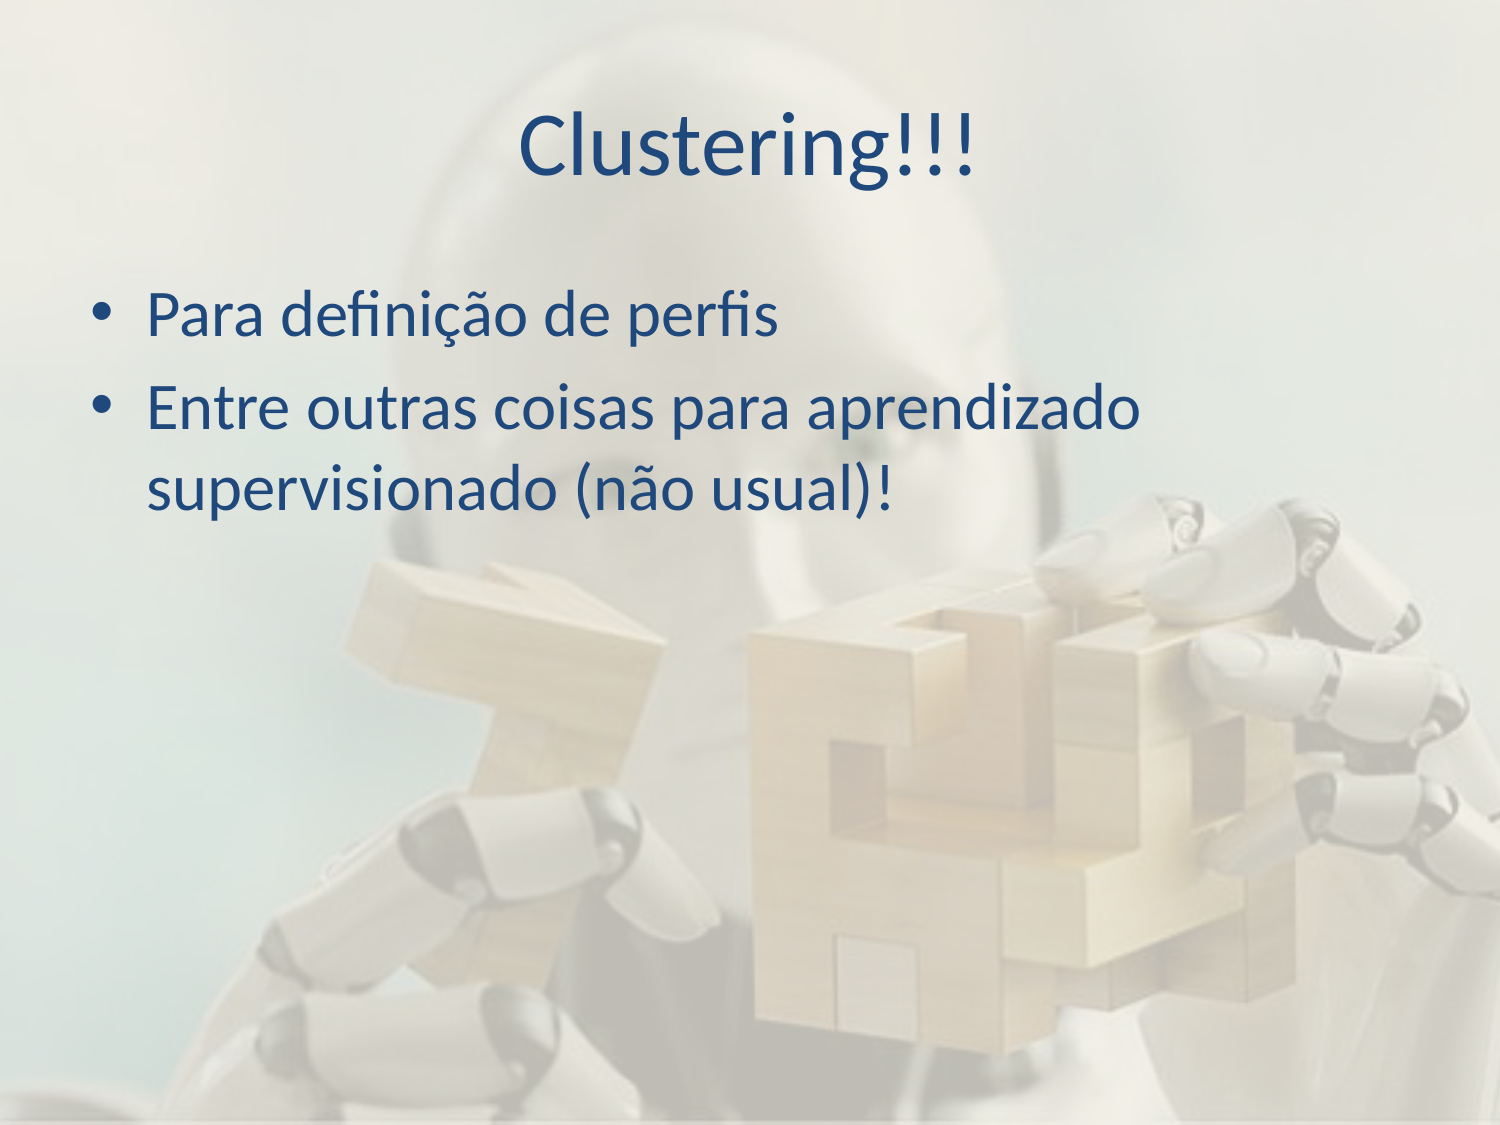

# Clustering!!!
Para definição de perfis
Entre outras coisas para aprendizado supervisionado (não usual)!